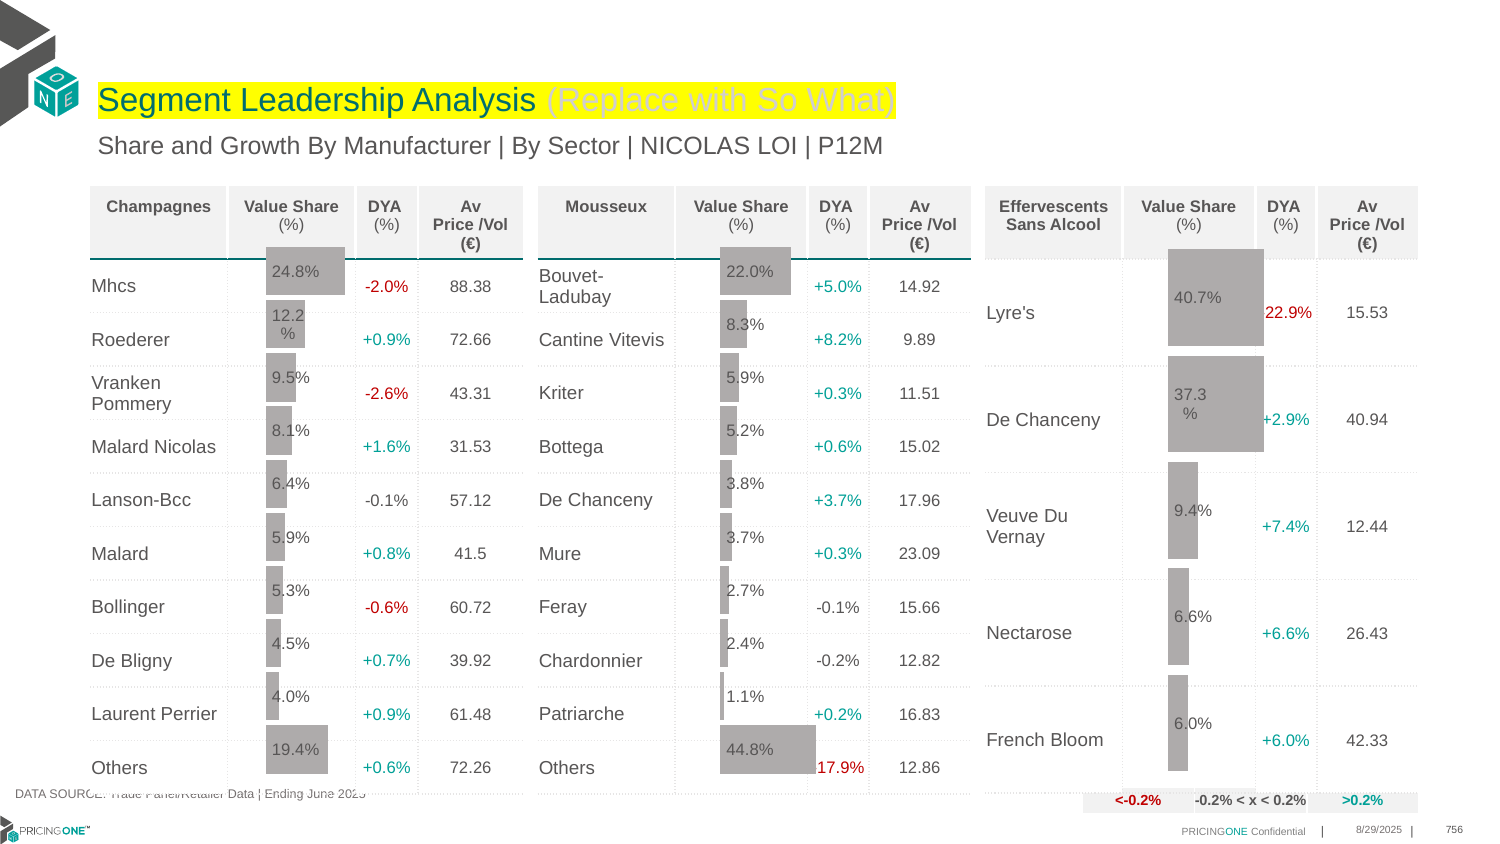

# Segment Leadership Analysis (Replace with So What)
Share and Growth By Manufacturer | By Sector | NICOLAS LOI | P12M
| Mousseux | Value Share (%) | DYA (%) | Av Price /Vol (€) |
| --- | --- | --- | --- |
| Bouvet-Ladubay |  | +5.0% | 14.92 |
| Cantine Vitevis |  | +8.2% | 9.89 |
| Kriter |  | +0.3% | 11.51 |
| Bottega |  | +0.6% | 15.02 |
| De Chanceny |  | +3.7% | 17.96 |
| Mure |  | +0.3% | 23.09 |
| Feray |  | -0.1% | 15.66 |
| Chardonnier |  | -0.2% | 12.82 |
| Patriarche |  | +0.2% | 16.83 |
| Others |  | -17.9% | 12.86 |
| Champagnes | Value Share (%) | DYA (%) | Av Price /Vol (€) |
| --- | --- | --- | --- |
| Mhcs |  | -2.0% | 88.38 |
| Roederer |  | +0.9% | 72.66 |
| Vranken Pommery |  | -2.6% | 43.31 |
| Malard Nicolas |  | +1.6% | 31.53 |
| Lanson-Bcc |  | -0.1% | 57.12 |
| Malard |  | +0.8% | 41.5 |
| Bollinger |  | -0.6% | 60.72 |
| De Bligny |  | +0.7% | 39.92 |
| Laurent Perrier |  | +0.9% | 61.48 |
| Others |  | +0.6% | 72.26 |
| Effervescents Sans Alcool | Value Share (%) | DYA (%) | Av Price /Vol (€) |
| --- | --- | --- | --- |
| Lyre's |  | -22.9% | 15.53 |
| De Chanceny |  | +2.9% | 40.94 |
| Veuve Du Vernay |  | +7.4% | 12.44 |
| Nectarose |  | +6.6% | 26.43 |
| French Bloom |  | +6.0% | 42.33 |

### Chart

| Category | Champagnes | NICOLAS LOI |
|---|---|
| None | 0.24787252777320934 |

### Chart

| Category | Mousseux | NICOLAS LOI |
|---|---|
| None | 0.22041931242546858 |

### Chart

| Category | Effervescents Sans Alcool | NICOLAS LOI |
|---|---|
| None | 0.40656087162482235 |
DATA SOURCE: Trade Panel/Retailer Data | Ending June 2025
| <-0.2% | -0.2% < x < 0.2% | >0.2% |
| --- | --- | --- |

8/29/2025
756